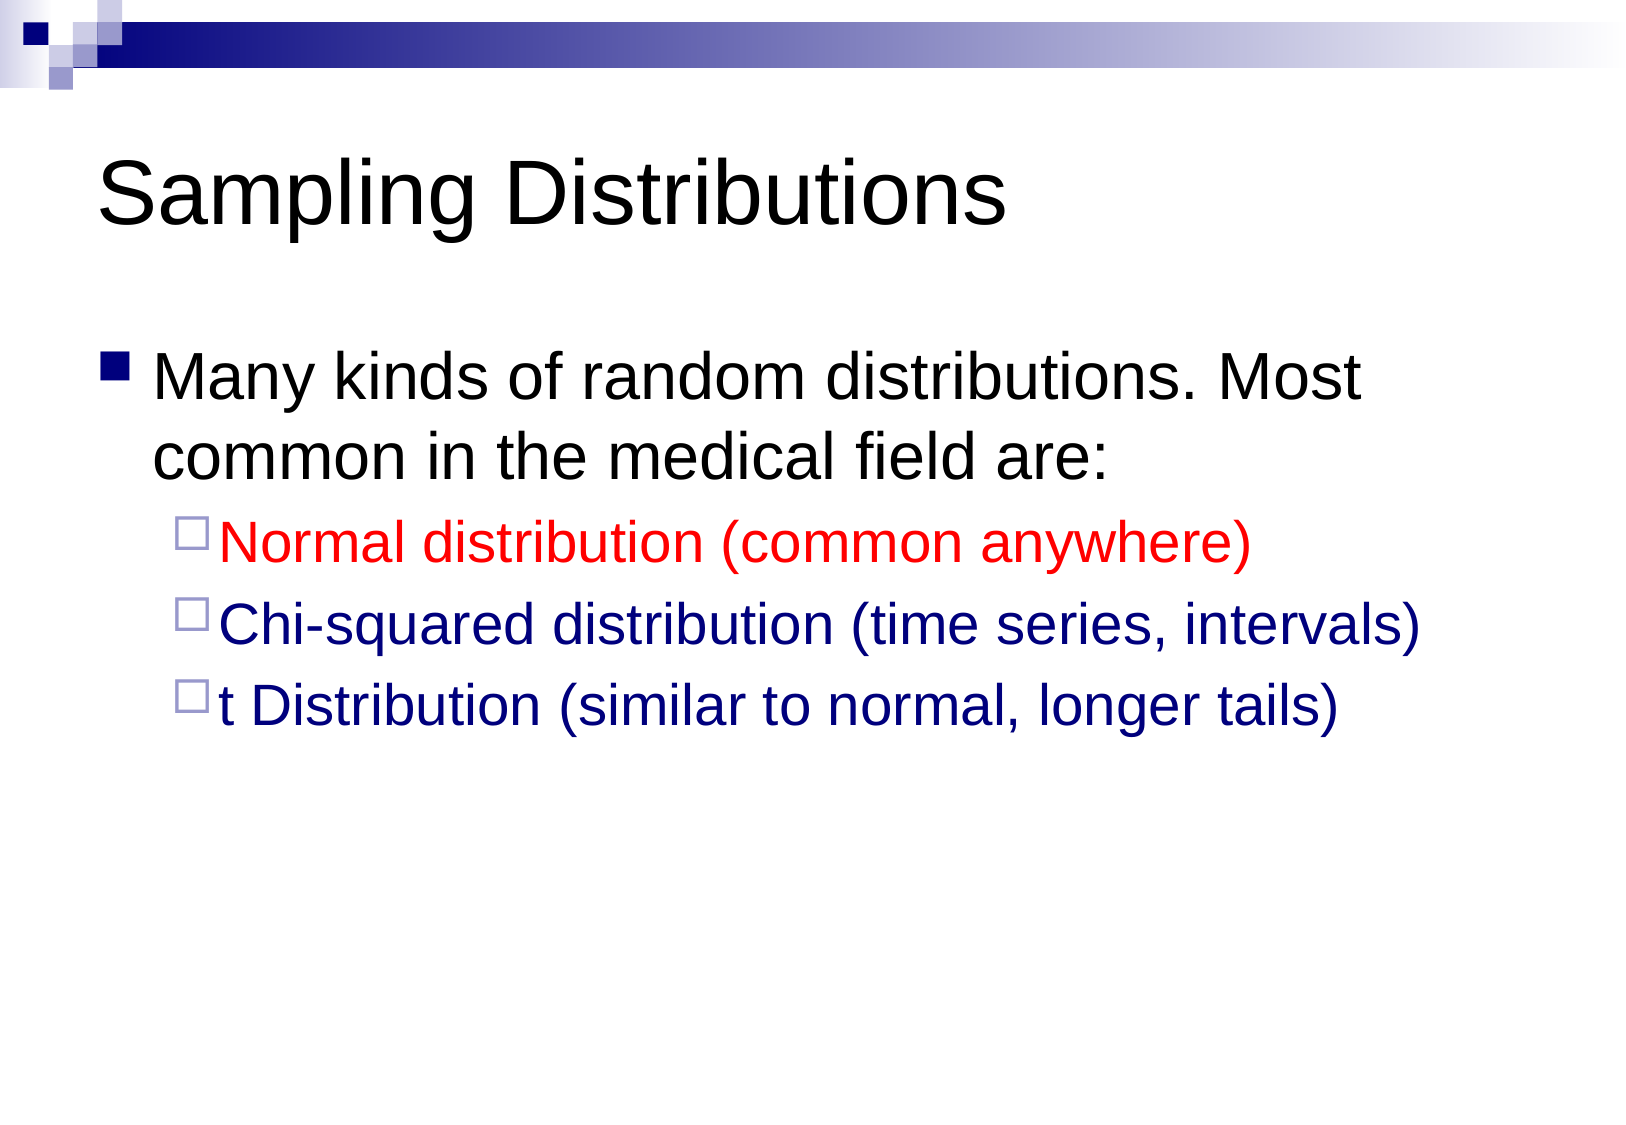

# Sampling Distributions
Many kinds of random distributions. Most common in the medical field are:
Normal distribution (common anywhere)
Chi-squared distribution (time series, intervals)
t Distribution (similar to normal, longer tails)